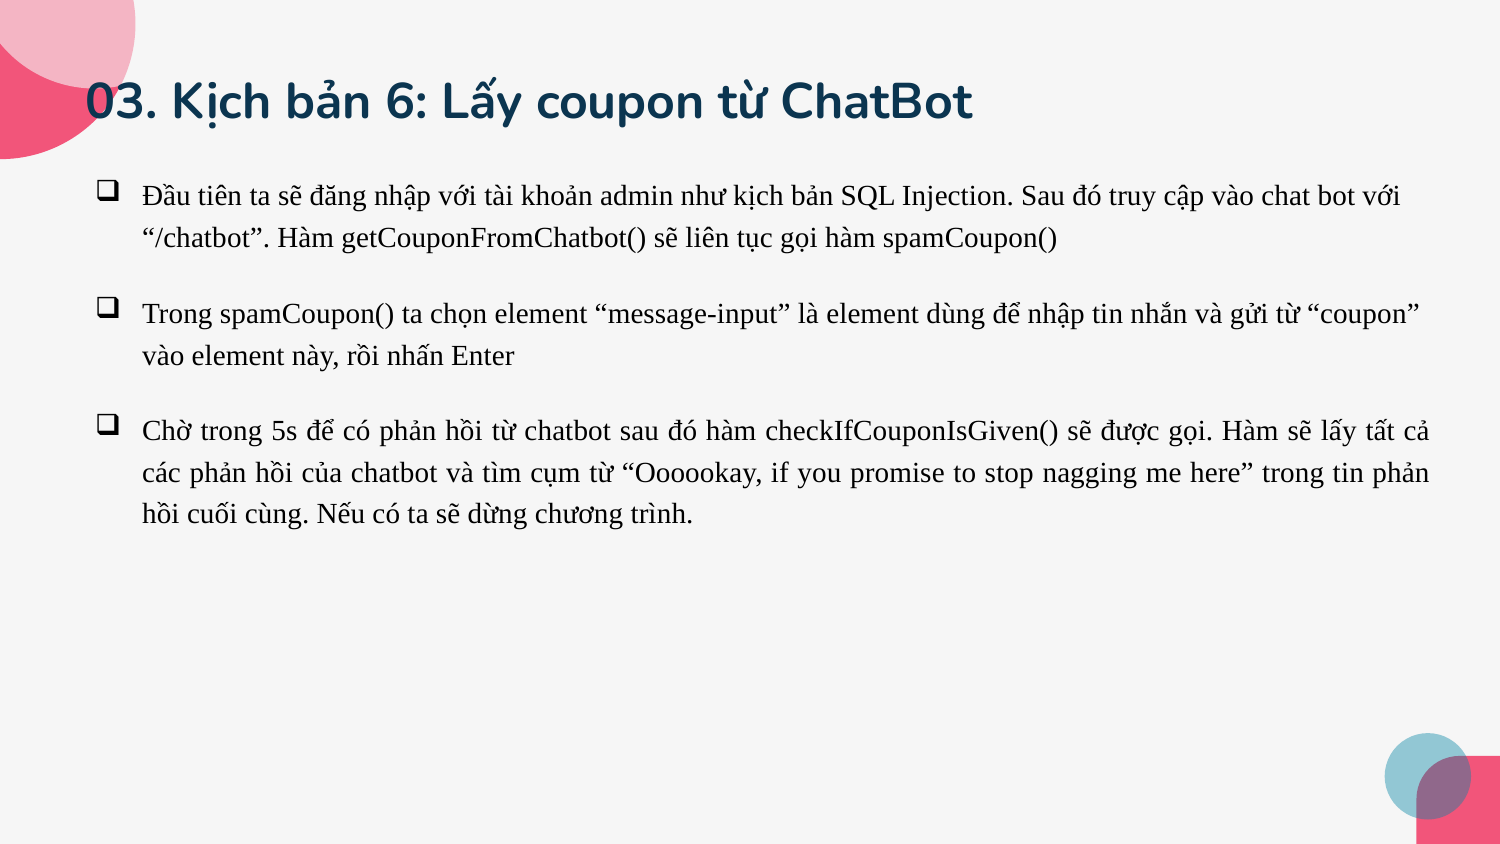

# 03. Kịch bản 6: Lấy coupon từ ChatBot
Đầu tiên ta sẽ đăng nhập với tài khoản admin như kịch bản SQL Injection. Sau đó truy cập vào chat bot với “/chatbot”. Hàm getCouponFromChatbot() sẽ liên tục gọi hàm spamCoupon()
Trong spamCoupon() ta chọn element “message-input” là element dùng để nhập tin nhắn và gửi từ “coupon” vào element này, rồi nhấn Enter
Chờ trong 5s để có phản hồi từ chatbot sau đó hàm checkIfCouponIsGiven() sẽ được gọi. Hàm sẽ lấy tất cả các phản hồi của chatbot và tìm cụm từ “Oooookay, if you promise to stop nagging me here” trong tin phản hồi cuối cùng. Nếu có ta sẽ dừng chương trình.